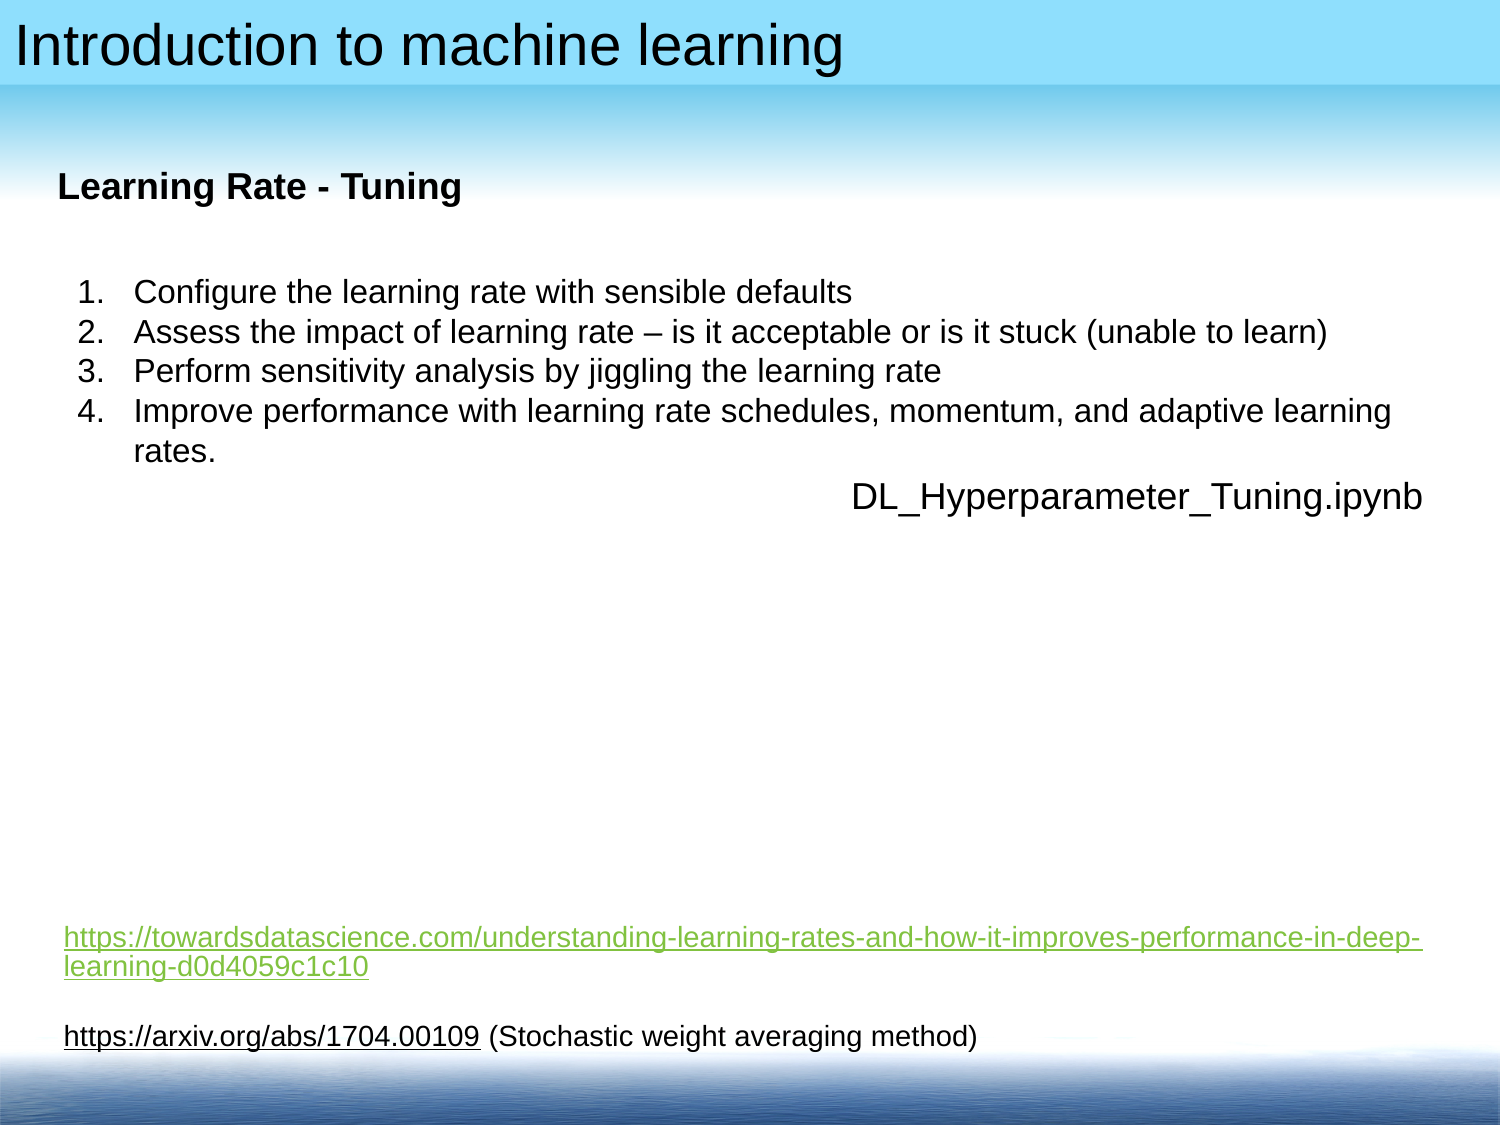

Learning Rate - Tuning
Configure the learning rate with sensible defaults
Assess the impact of learning rate – is it acceptable or is it stuck (unable to learn)
Perform sensitivity analysis by jiggling the learning rate
Improve performance with learning rate schedules, momentum, and adaptive learning rates.

DL_Hyperparameter_Tuning.ipynb
https://towardsdatascience.com/understanding-learning-rates-and-how-it-improves-performance-in-deep-learning-d0d4059c1c10

https://arxiv.org/abs/1704.00109 (Stochastic weight averaging method)